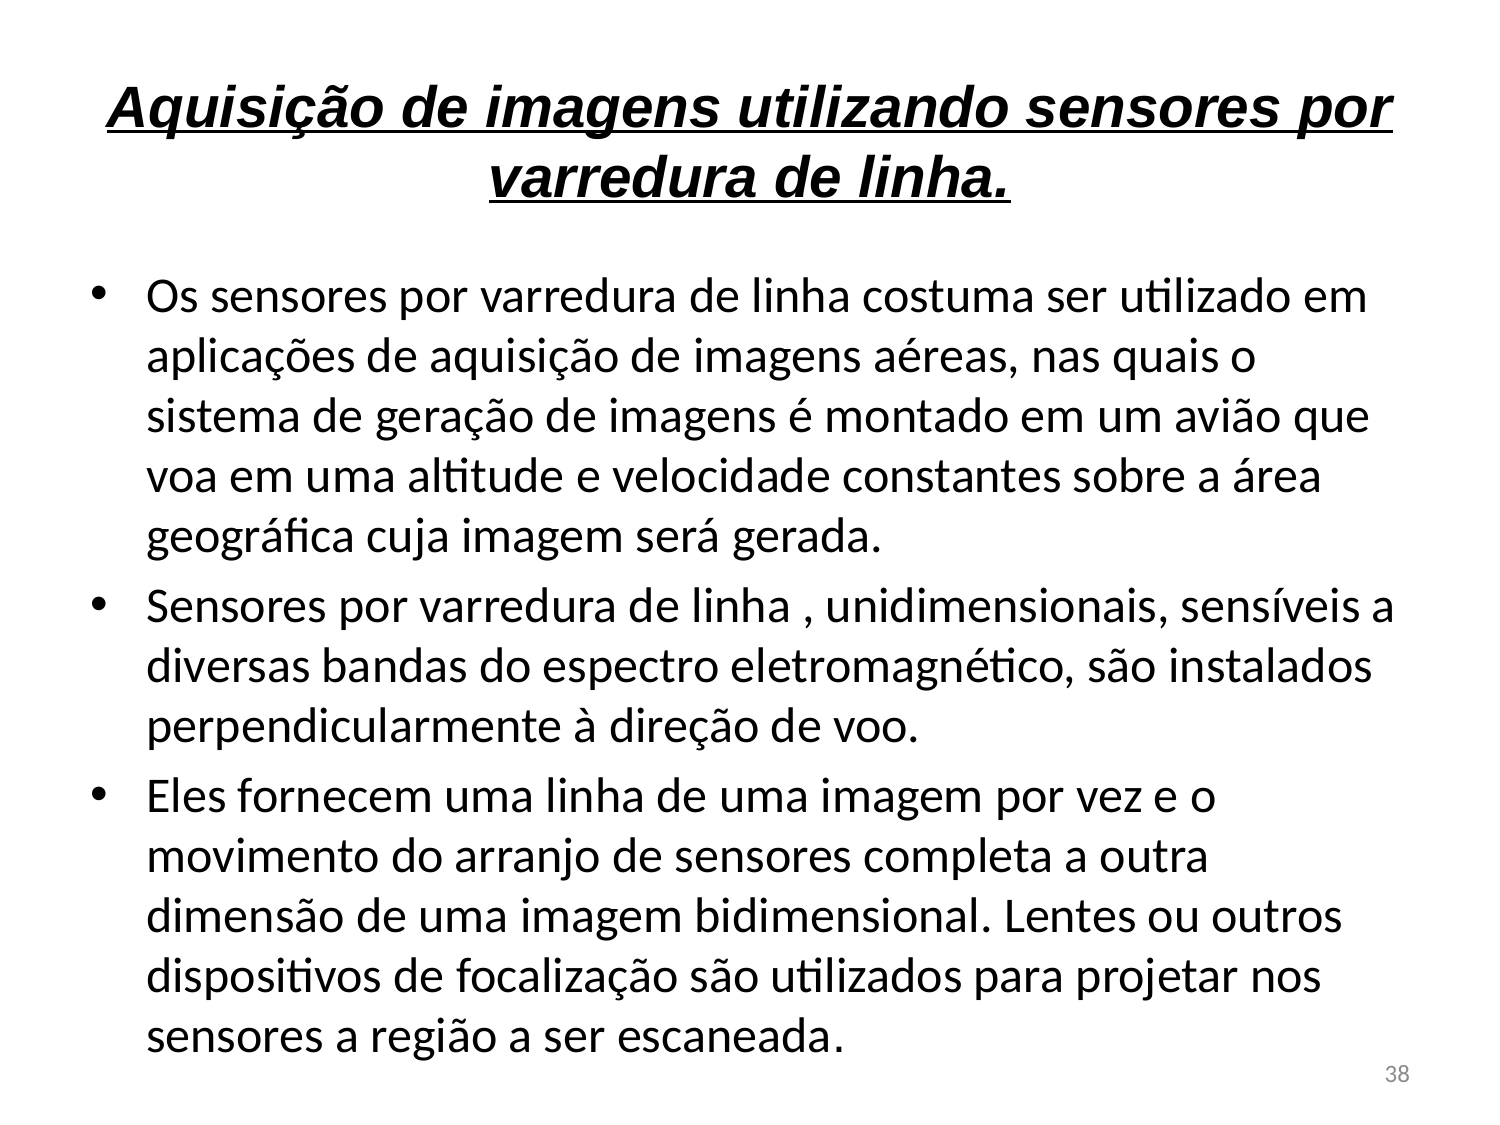

# Aquisição de imagens utilizando sensores por varredura de linha.
Os sensores por varredura de linha costuma ser utilizado em aplicações de aquisição de imagens aéreas, nas quais o sistema de geração de imagens é montado em um avião que voa em uma altitude e velocidade constantes sobre a área geográfica cuja imagem será gerada.
Sensores por varredura de linha , unidimensionais, sensíveis a diversas bandas do espectro eletromagnético, são instalados perpendicularmente à direção de voo.
Eles fornecem uma linha de uma imagem por vez e o movimento do arranjo de sensores completa a outra dimensão de uma imagem bidimensional. Lentes ou outros dispositivos de focalização são utilizados para projetar nos sensores a região a ser escaneada.
38